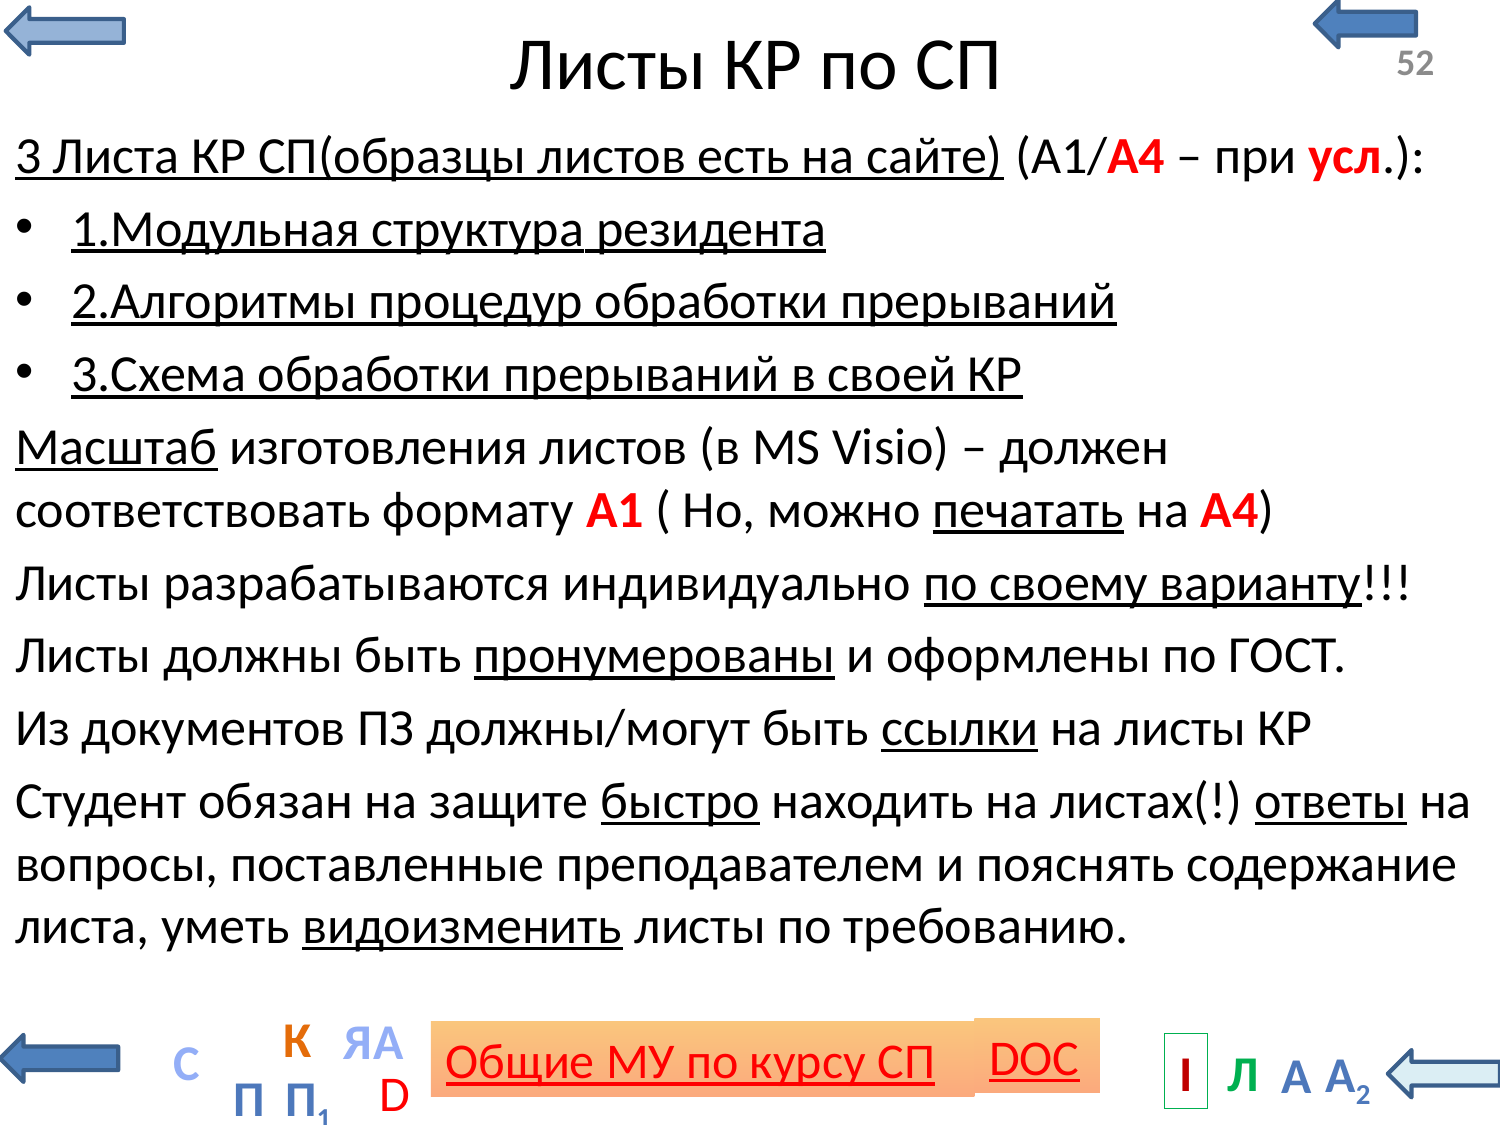

# Листы КР по СП
3 Листа КР СП(образцы листов есть на сайте) (A1/A4 – при усл.):
1.Модульная структура резидента
2.Алгоритмы процедур обработки прерываний
3.Схема обработки прерываний в своей КР
Масштаб изготовления листов (в MS Visio) – должен соответствовать формату А1 ( Но, можно печатать на А4)
Листы разрабатываются индивидуально по своему варианту!!!
Листы должны быть пронумерованы и оформлены по ГОСТ.
Из документов ПЗ должны/могут быть ссылки на листы КР
Студент обязан на защите быстро находить на листах(!) ответы на вопросы, поставленные преподавателем и пояснять содержание листа, уметь видоизменить листы по требованию.

С